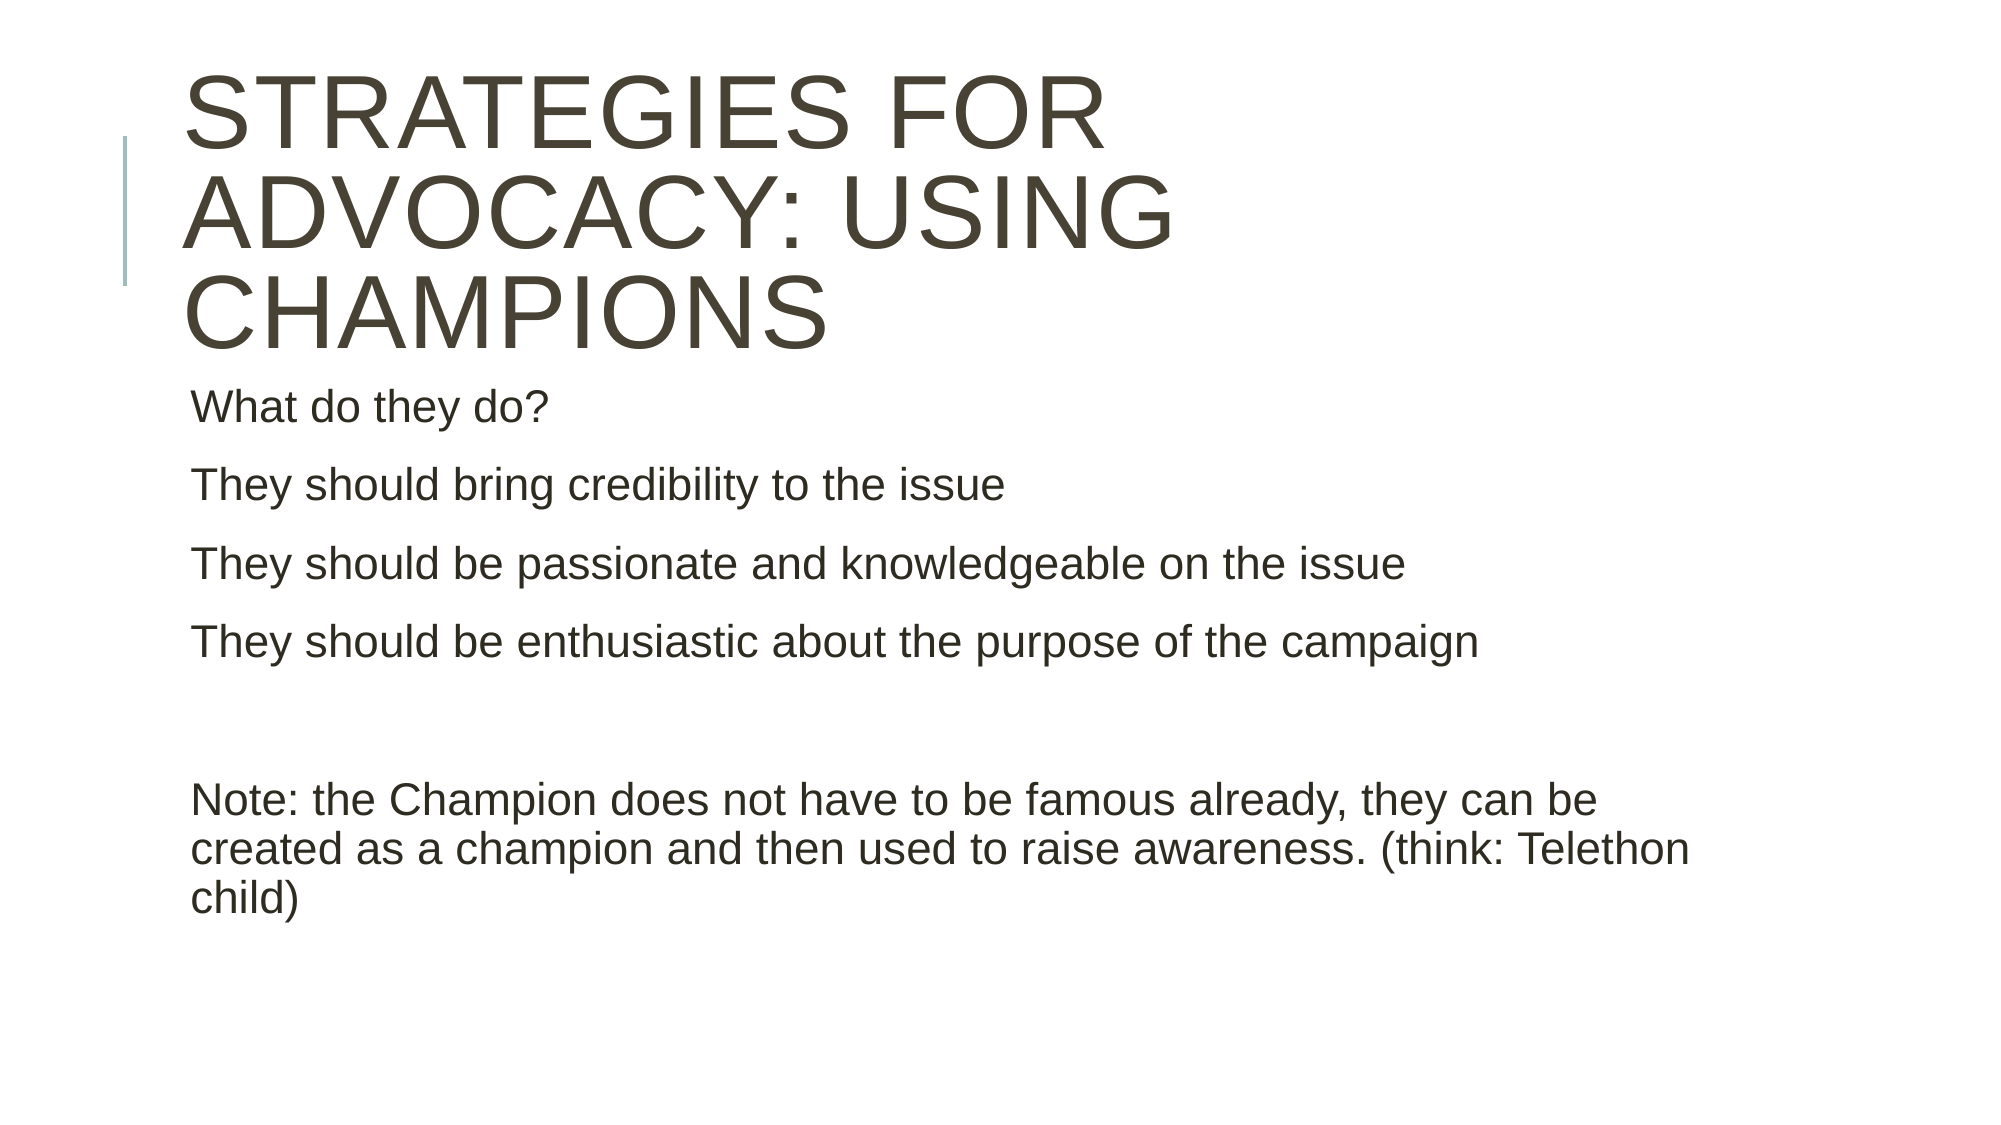

# Strategies for advocacy: using champions
What do they do?
They should bring credibility to the issue
They should be passionate and knowledgeable on the issue
They should be enthusiastic about the purpose of the campaign

Note: the Champion does not have to be famous already, they can be created as a champion and then used to raise awareness. (think: Telethon child)